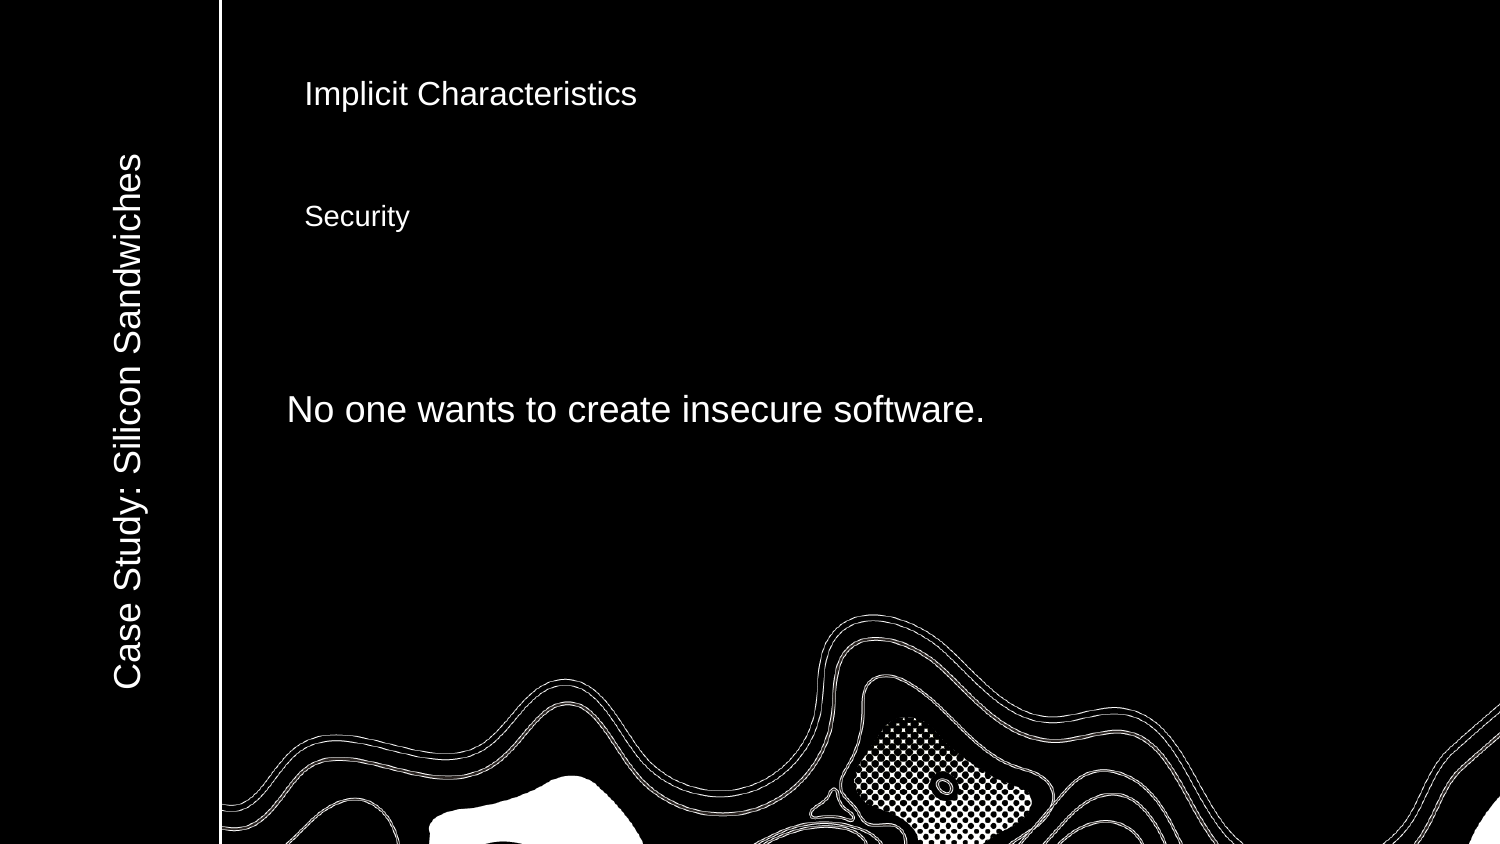

Implicit Characteristics
Security
# Case Study: Silicon Sandwiches
No one wants to create insecure software.